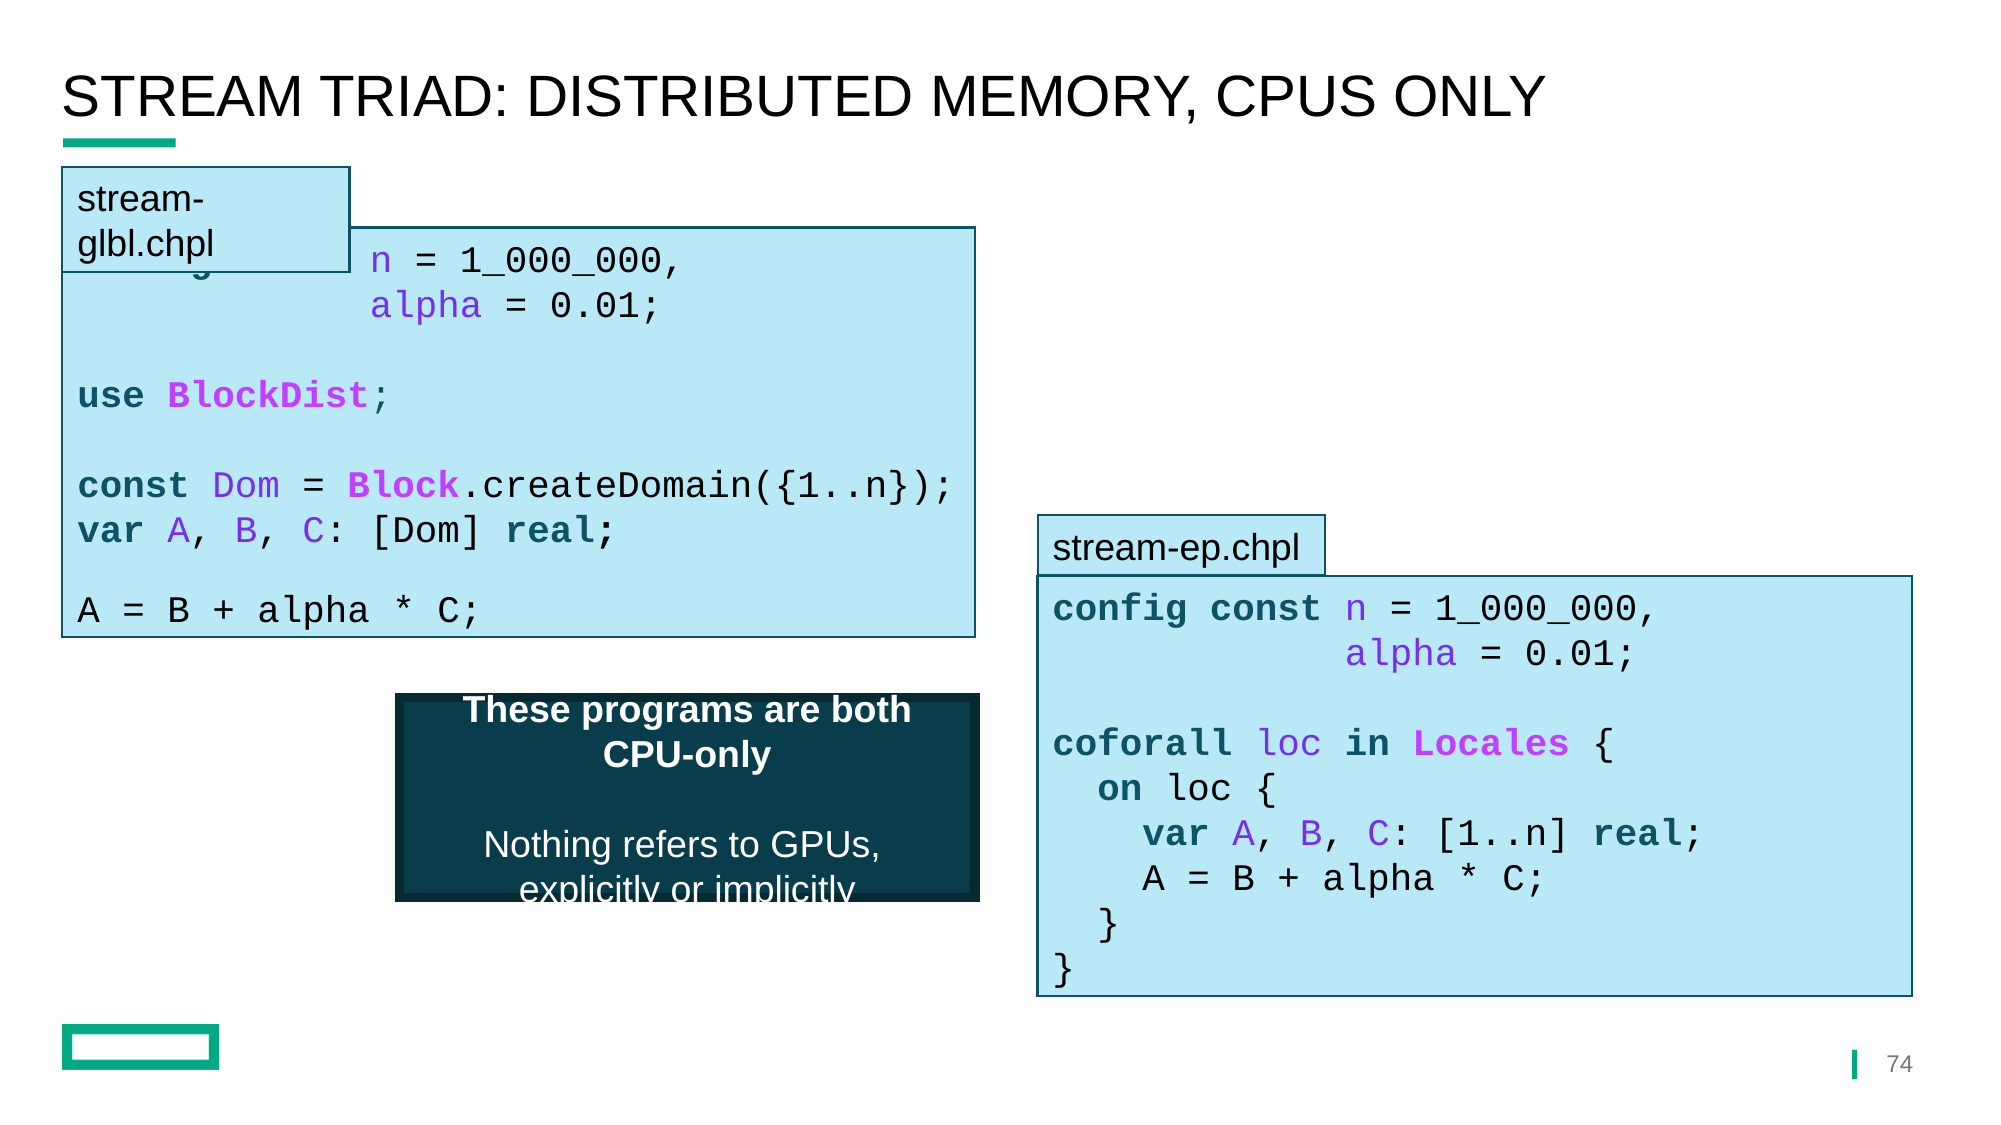

# Stream Triad: Distributed Memory, CPUs Only
stream-glbl.chpl
config const n = 1_000_000,
             alpha = 0.01;

use BlockDist;

const Dom = Block.createDomain({1..n});
var A, B, C: [Dom] real;

A = B + alpha * C;
stream-ep.chpl
config const n = 1_000_000,
             alpha = 0.01;

coforall loc in Locales {
  on loc {
    var A, B, C: [1..n] real;
    A = B + alpha * C;
  }
}
These programs are both CPU-only

Nothing refers to GPUs,
explicitly or implicitly
74